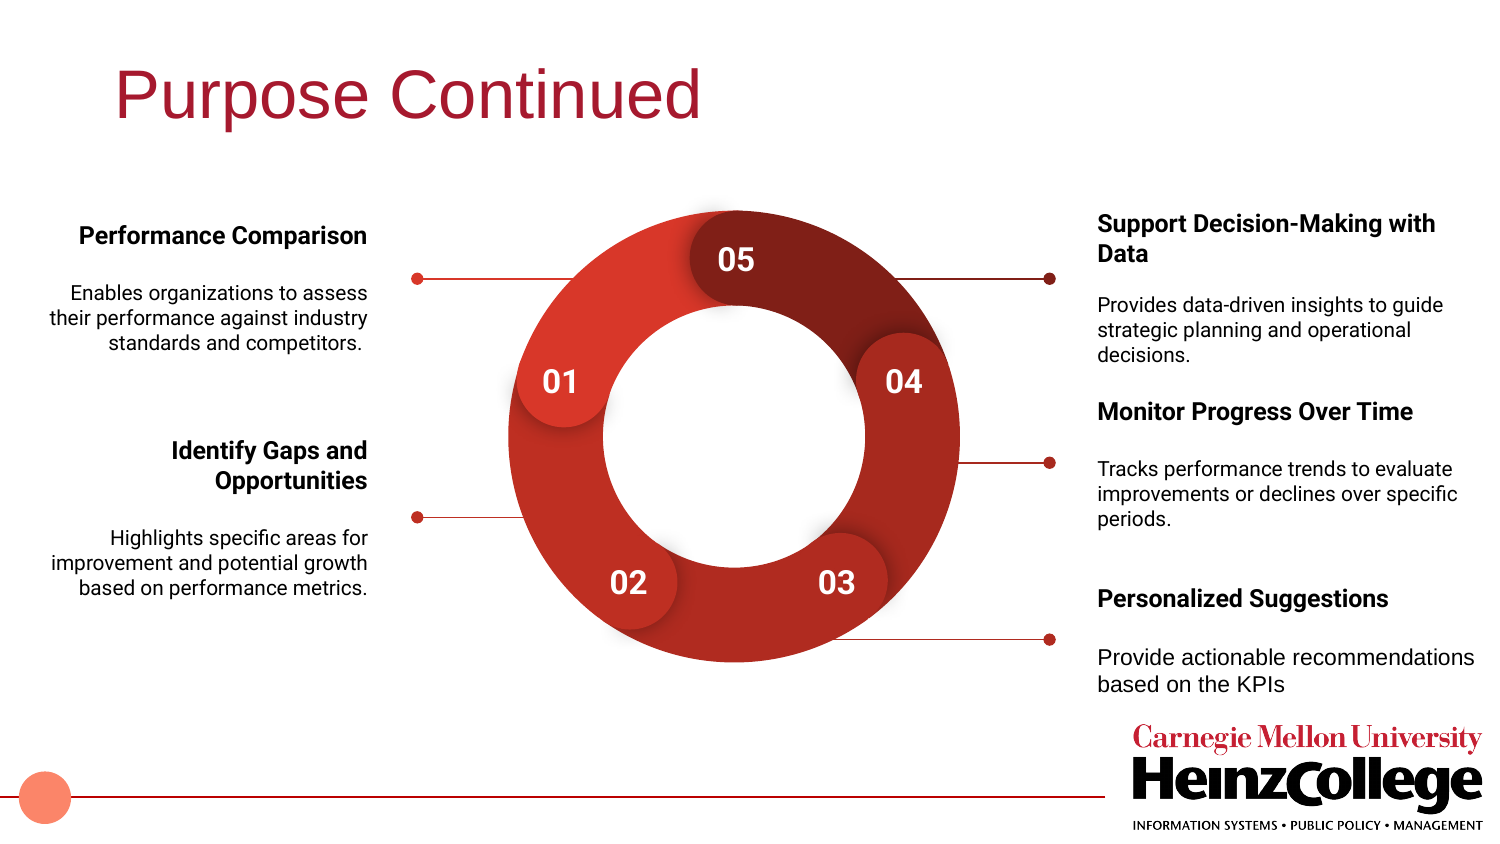

# Purpose Continued

05

01
04

02
03
Performance Comparison

Enables organizations to assess their performance against industry standards and competitors.
Support Decision-Making with Data

Provides data-driven insights to guide strategic planning and operational decisions.
Monitor Progress Over Time

Tracks performance trends to evaluate improvements or declines over specific periods.
Identify Gaps and Opportunities

Highlights specific areas for improvement and potential growth based on performance metrics.
Personalized Suggestions

Provide actionable recommendations based on the KPIs